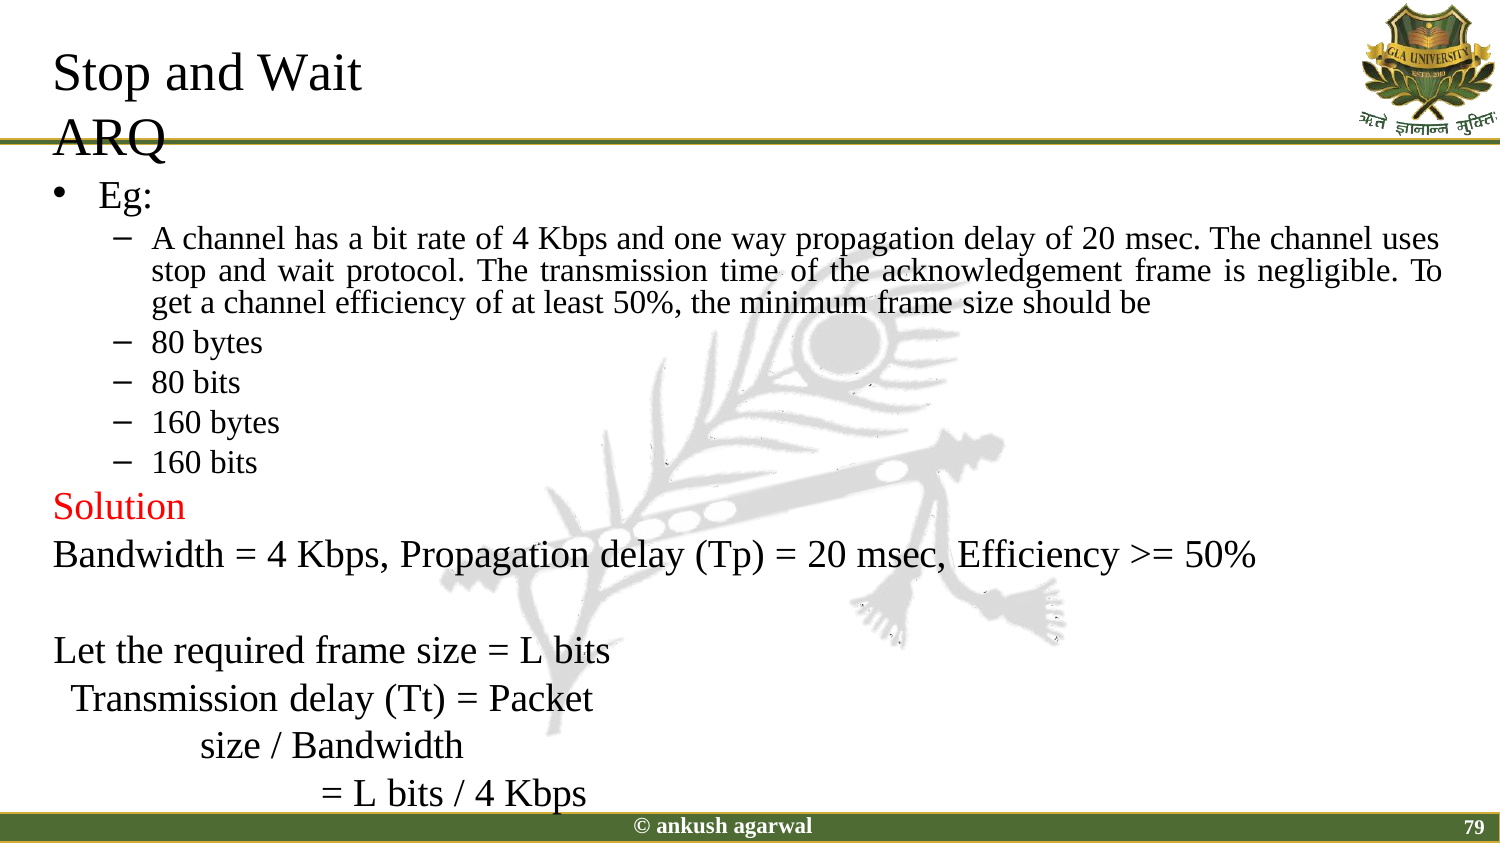

# Stop and Wait ARQ
Eg:
A channel has a bit rate of 4 Kbps and one way propagation delay of 20 msec. The channel uses  stop and wait protocol. The transmission time of the acknowledgement frame is negligible. To  get a channel efficiency of at least 50%, the minimum frame size should be
80 bytes
80 bits
160 bytes
160 bits
Solution
Bandwidth = 4 Kbps, Propagation delay (Tp) = 20 msec, Efficiency >= 50%

Let the required frame size = L bits
Transmission delay (Tt) = Packet size / Bandwidth
= L bits / 4 Kbps
© ankush agarwal
79